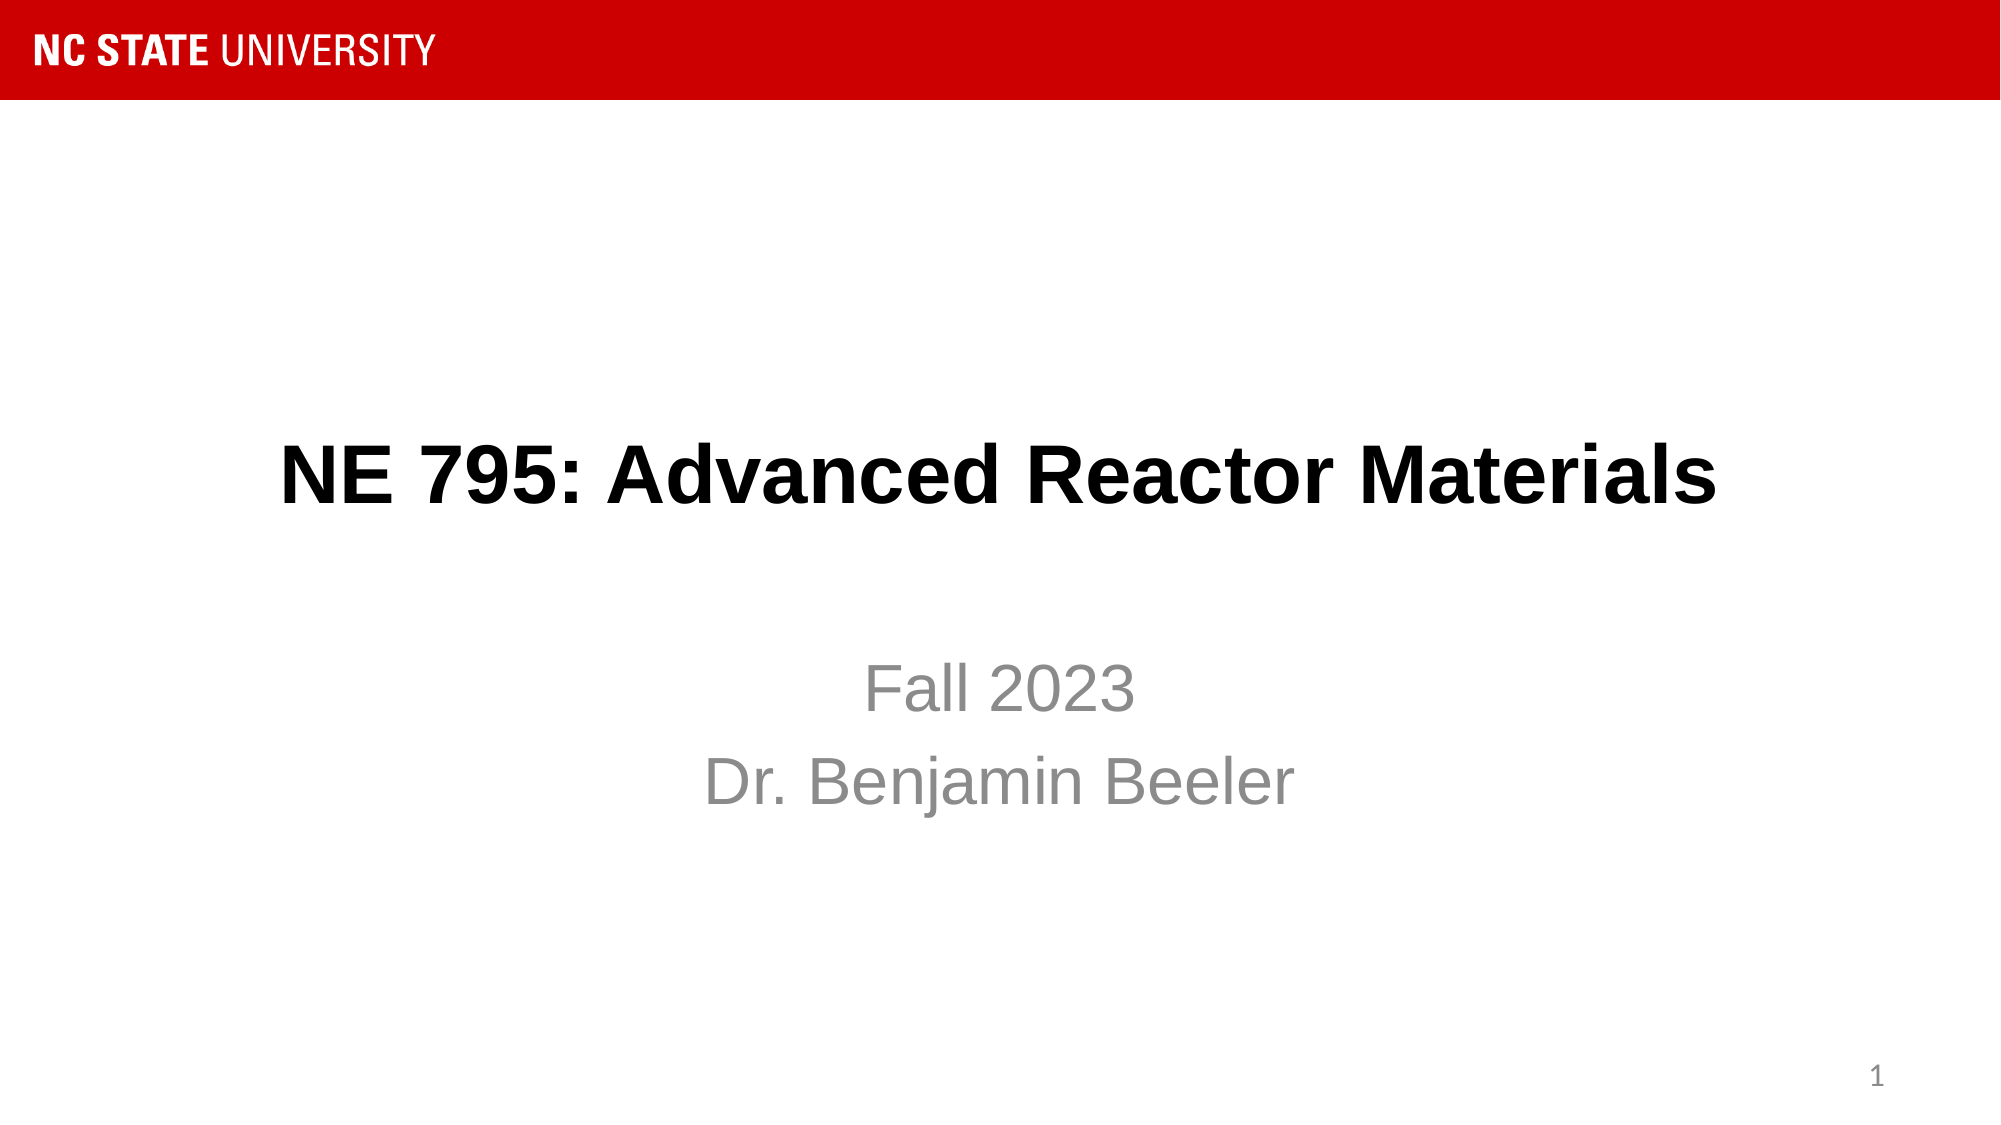

# NE 795: Advanced Reactor Materials
Fall 2023
Dr. Benjamin Beeler
1